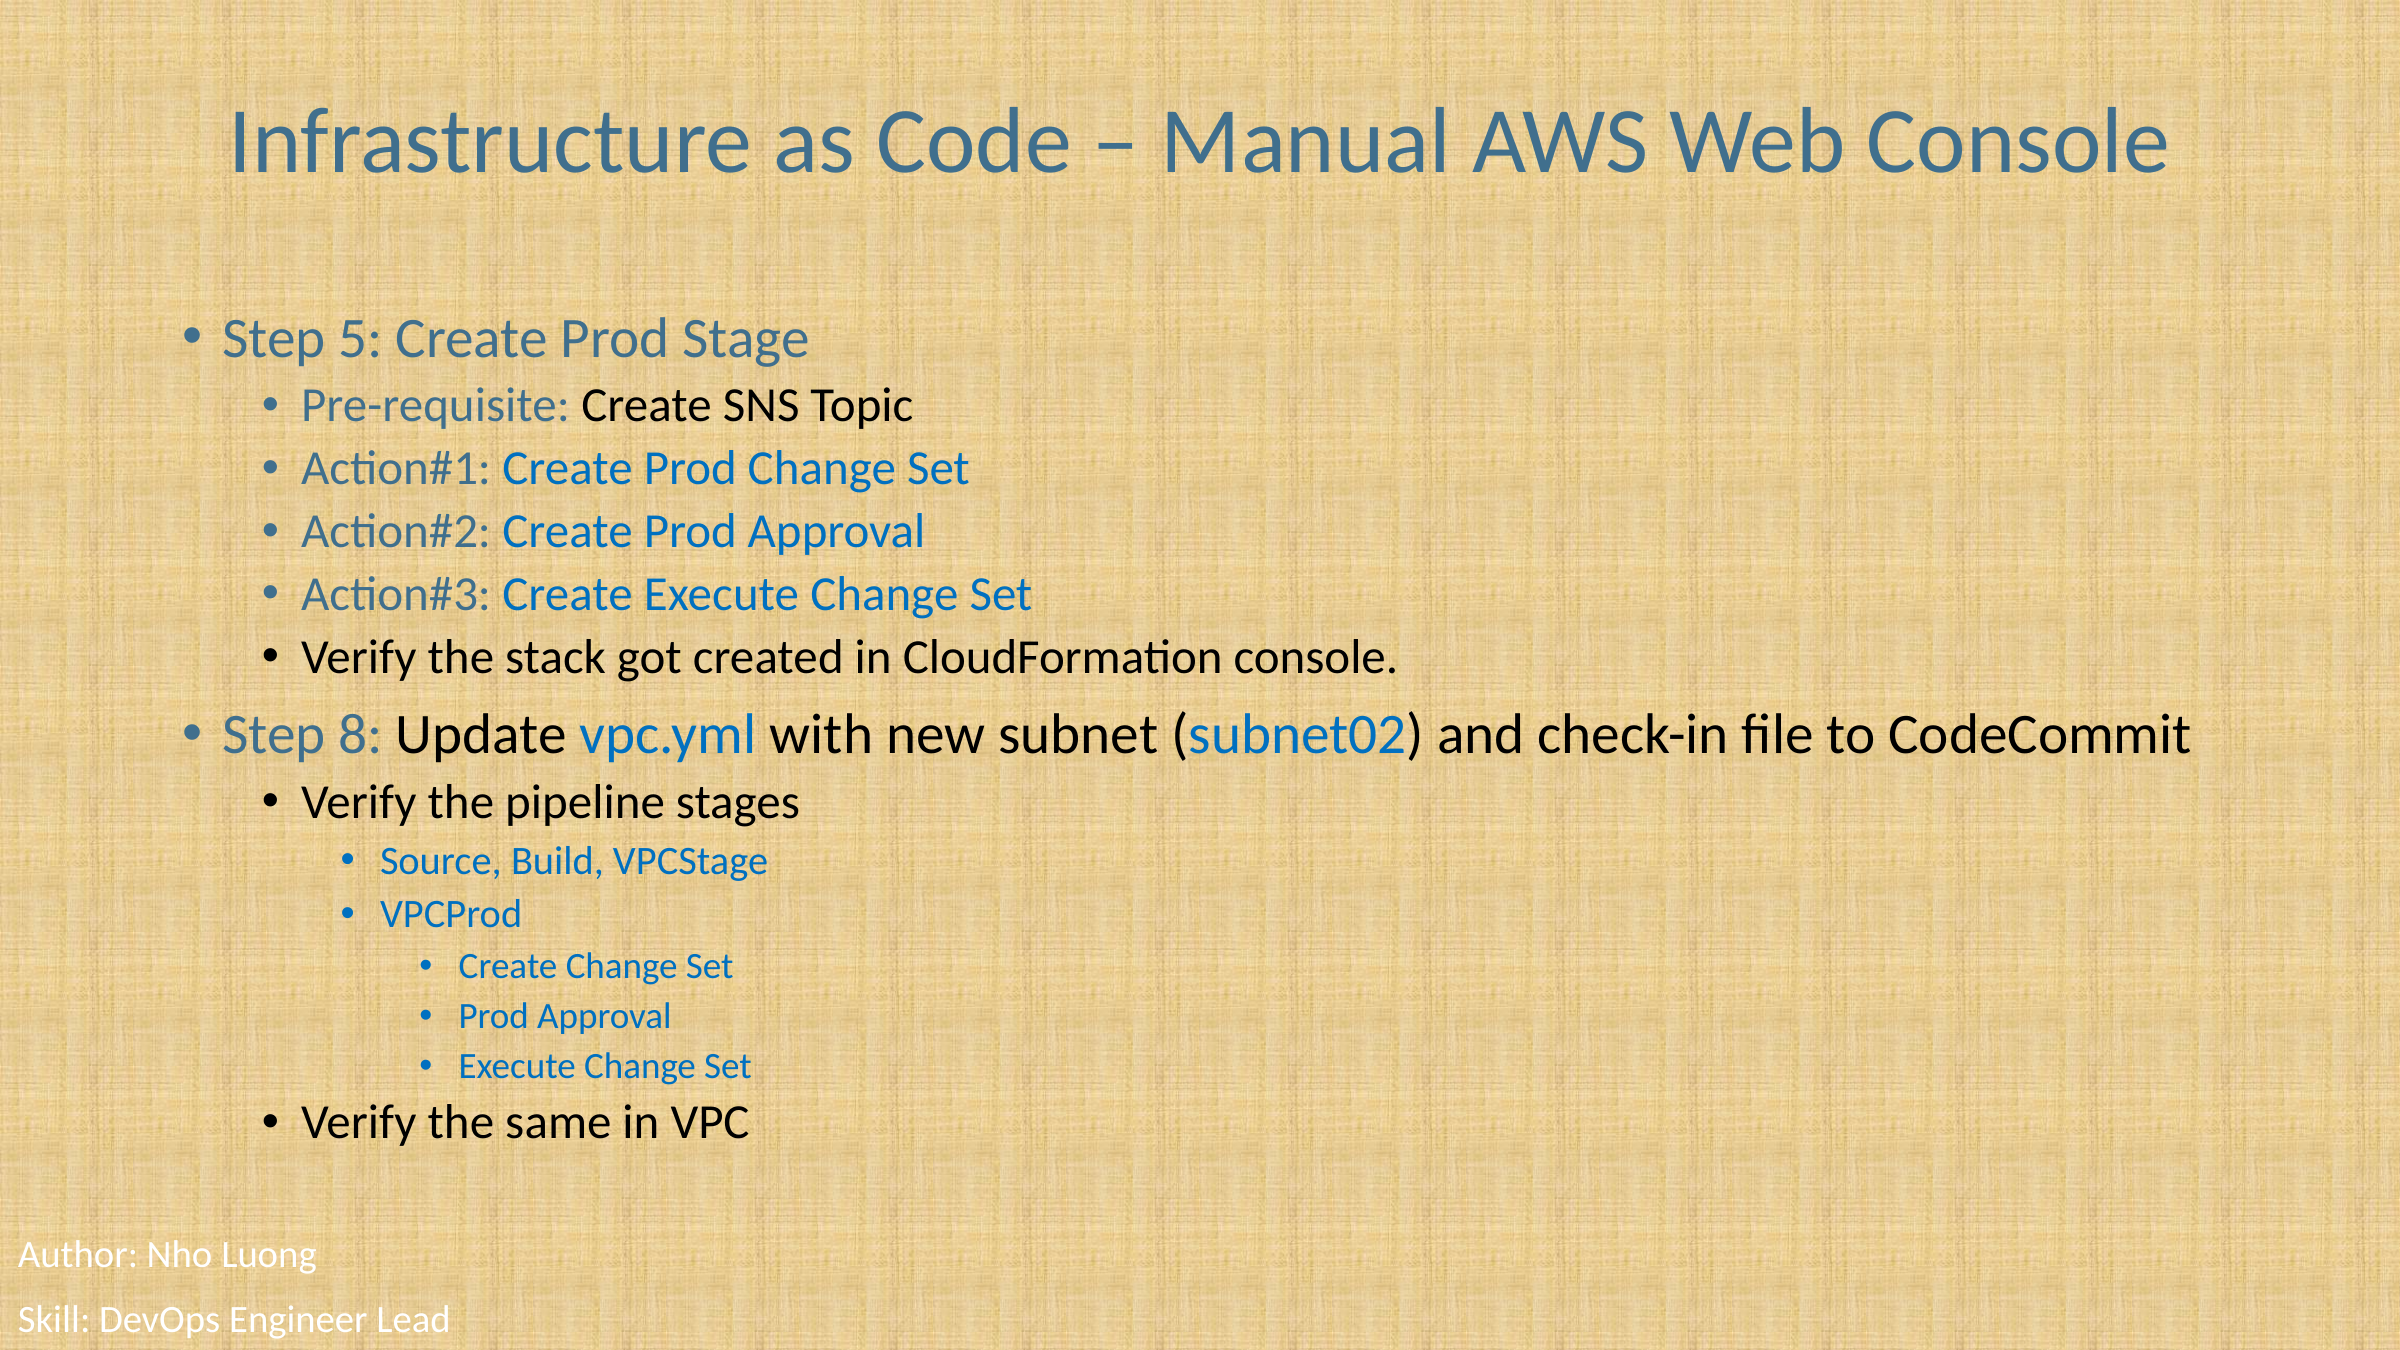

# Infrastructure as Code – Manual AWS Web Console
Step 5: Create Prod Stage
Pre-requisite: Create SNS Topic
Action#1: Create Prod Change Set
Action#2: Create Prod Approval
Action#3: Create Execute Change Set
Verify the stack got created in CloudFormation console.
Step 8: Update vpc.yml with new subnet (subnet02) and check-in file to CodeCommit
Verify the pipeline stages
Source, Build, VPCStage
VPCProd
Create Change Set
Prod Approval
Execute Change Set
Verify the same in VPC
Author: Nho Luong
Skill: DevOps Engineer Lead